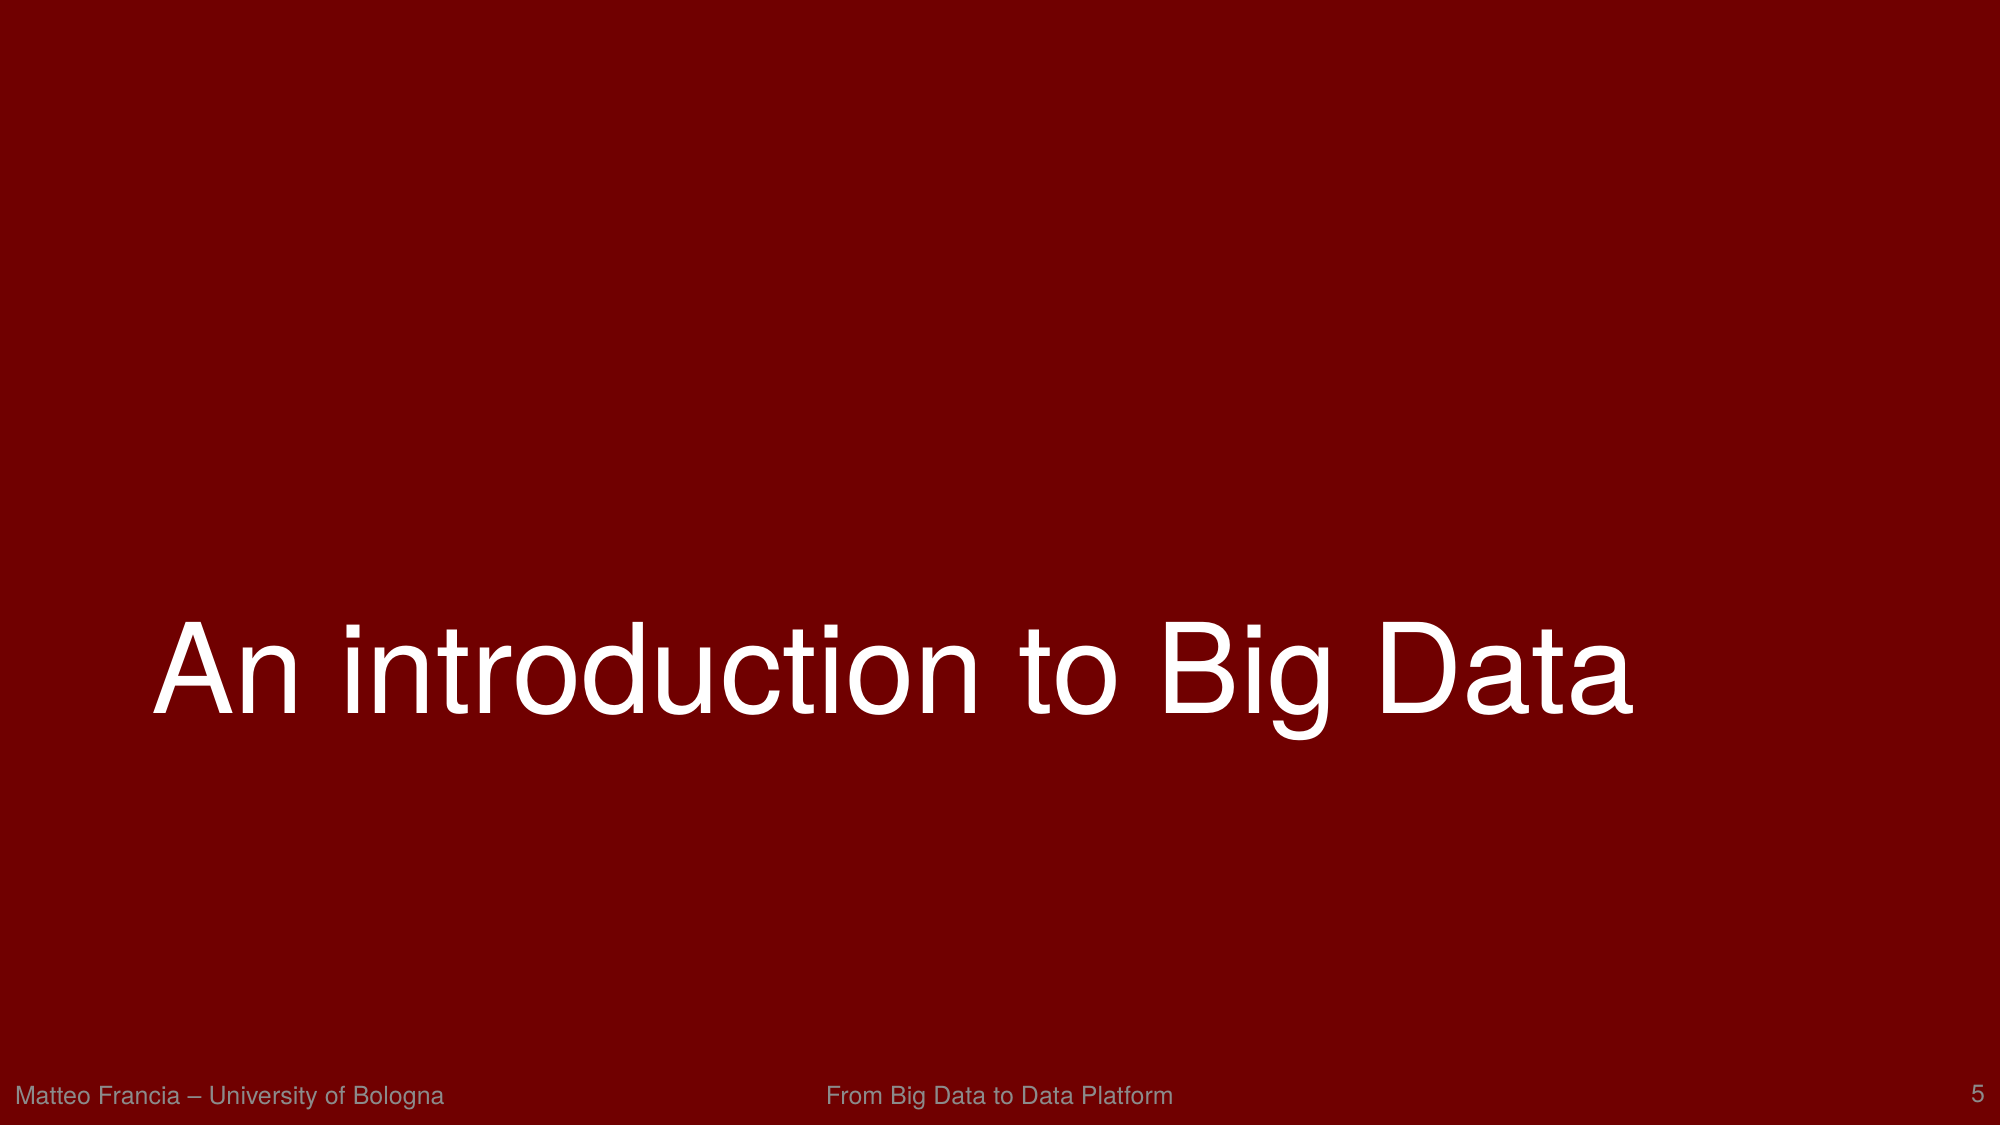

# An introduction to Big Data

5
Matteo Francia – University of Bologna